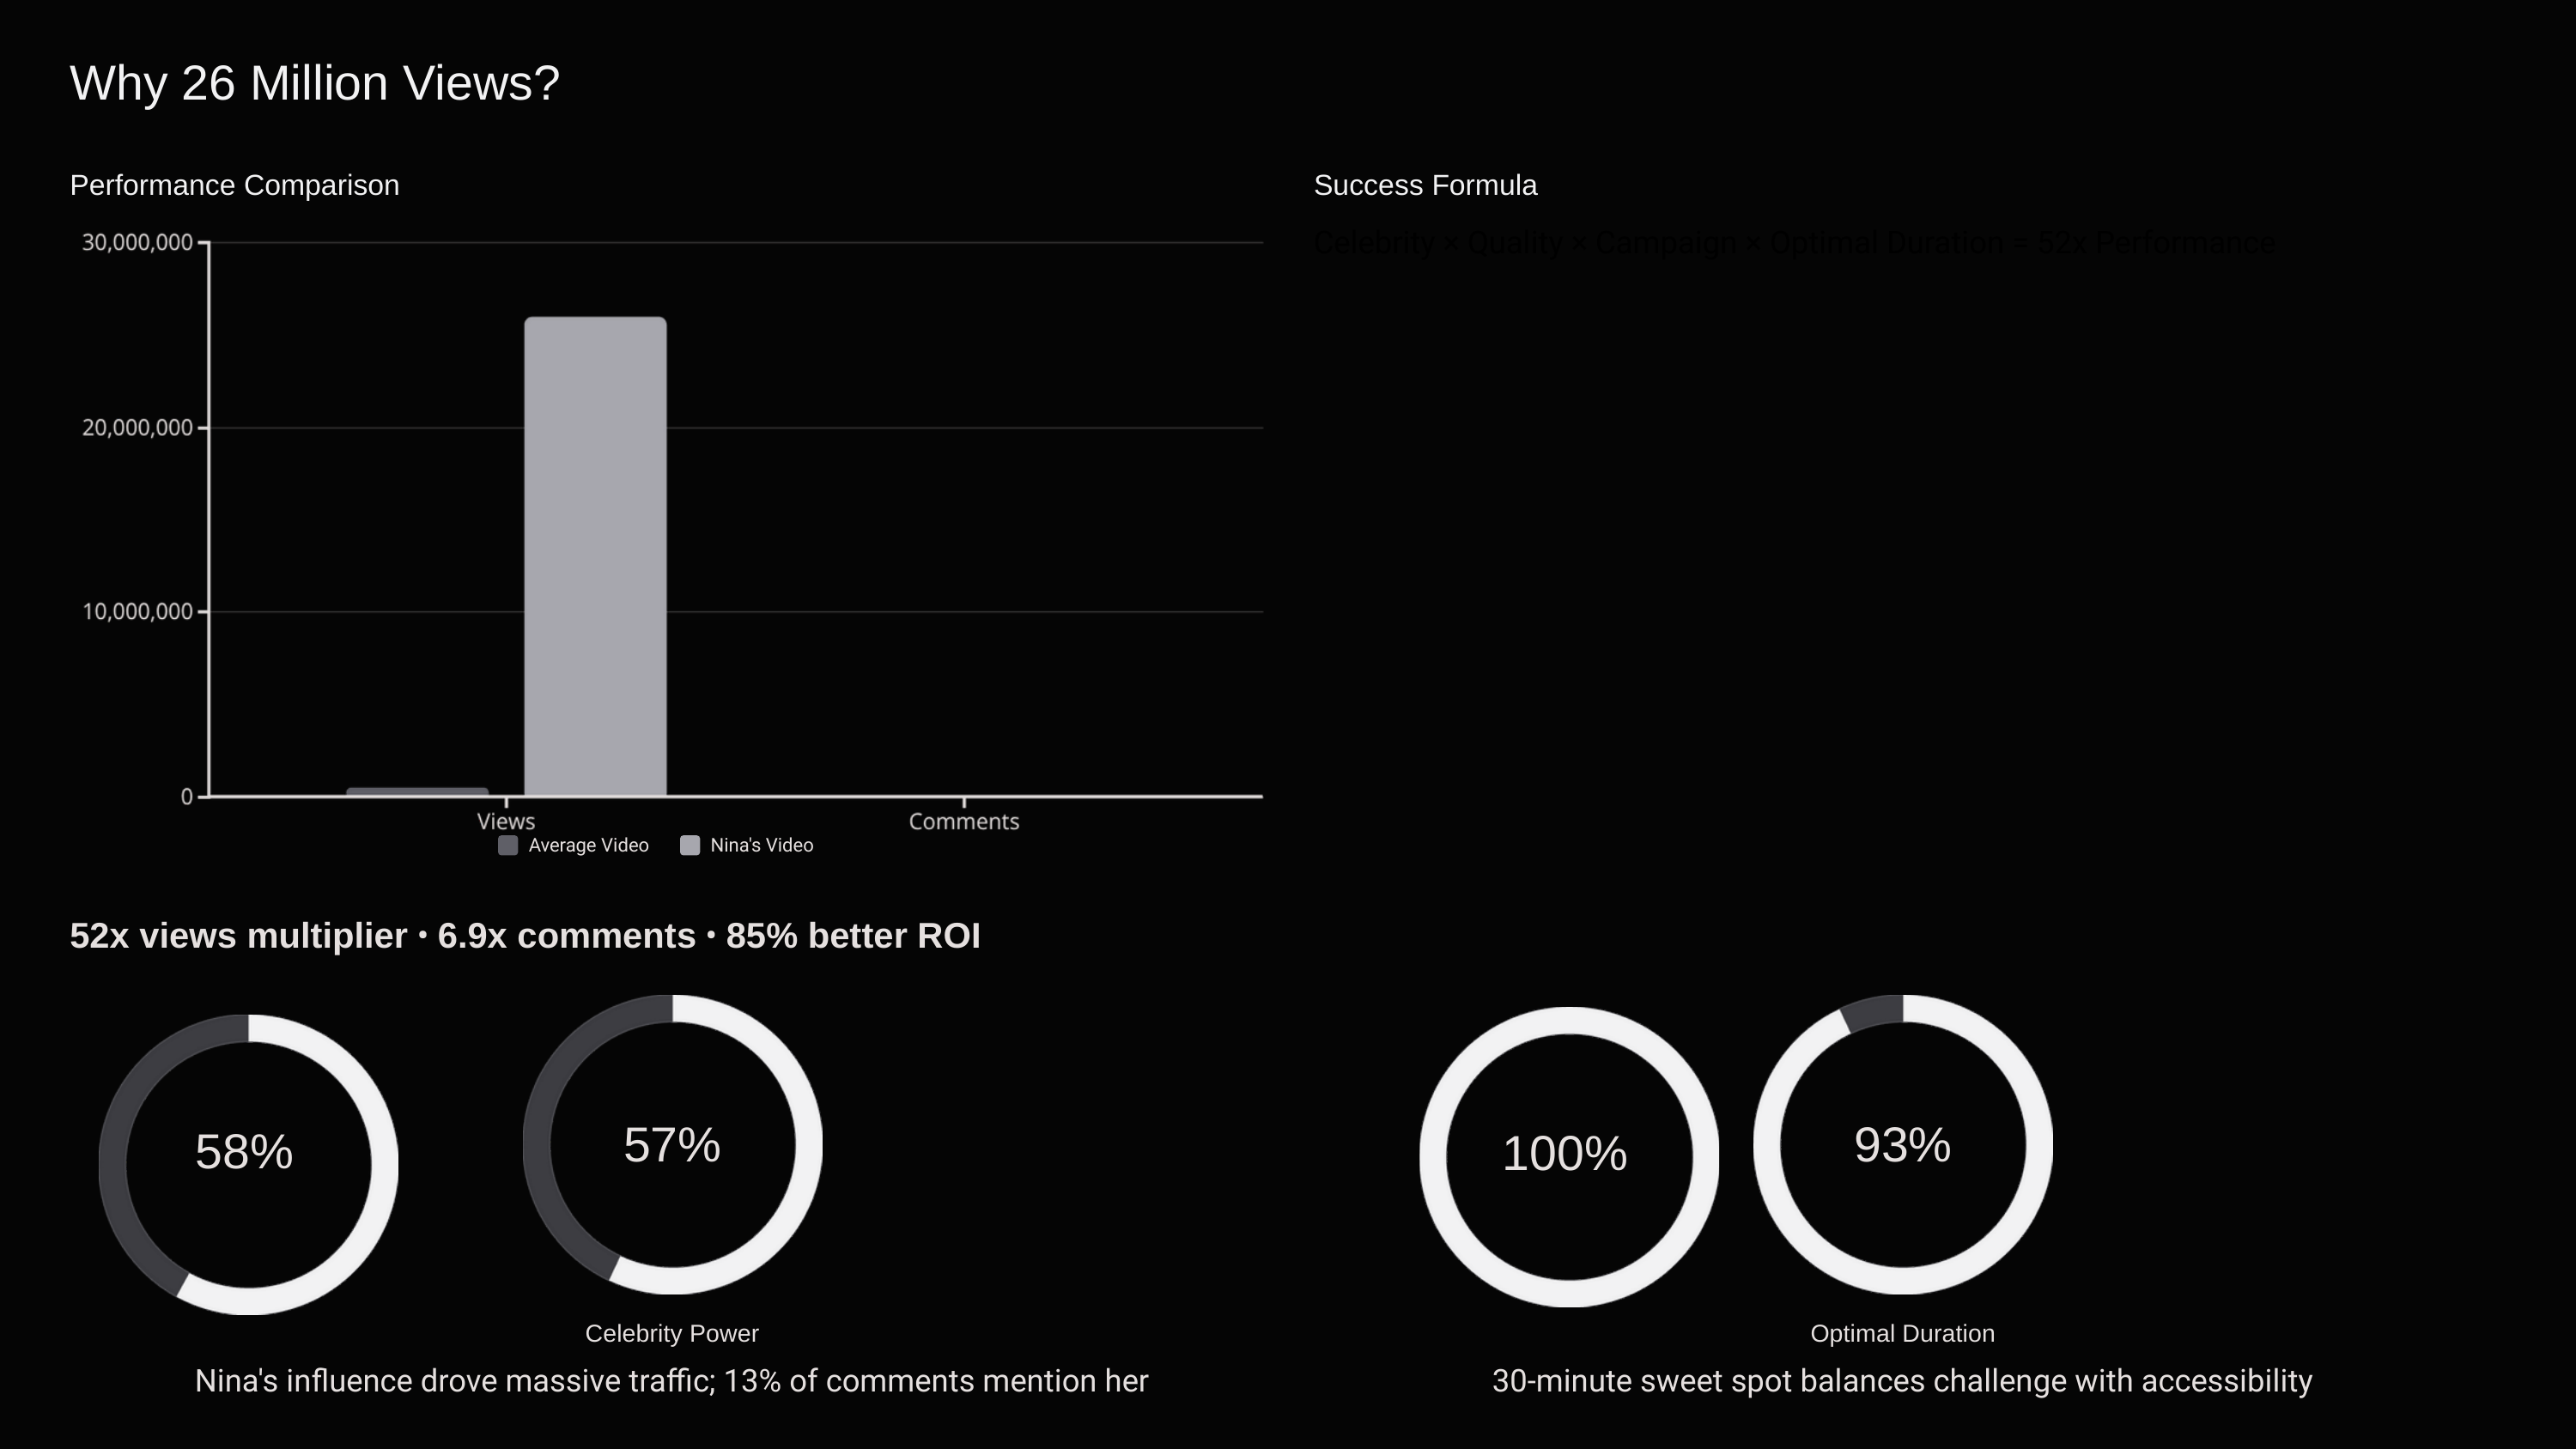

Why 26 Million Views?
Performance Comparison
Success Formula

Celebrity × Quality × Campaign × Optimal Duration = 52x Performance

Average Video
Nina's Video
52x views multiplier • 6.9x comments • 85% better ROI

57%
93%
58%
100%
Celebrity Power
Optimal Duration
Nina's influence drove massive traffic; 13% of comments mention her
30-minute sweet spot balances challenge with accessibility
Music & Entertainment
Evergreen Content
Production quality differentiator mentioned in 10%+ comments
7+ years of sustained engagement proves timeless appeal